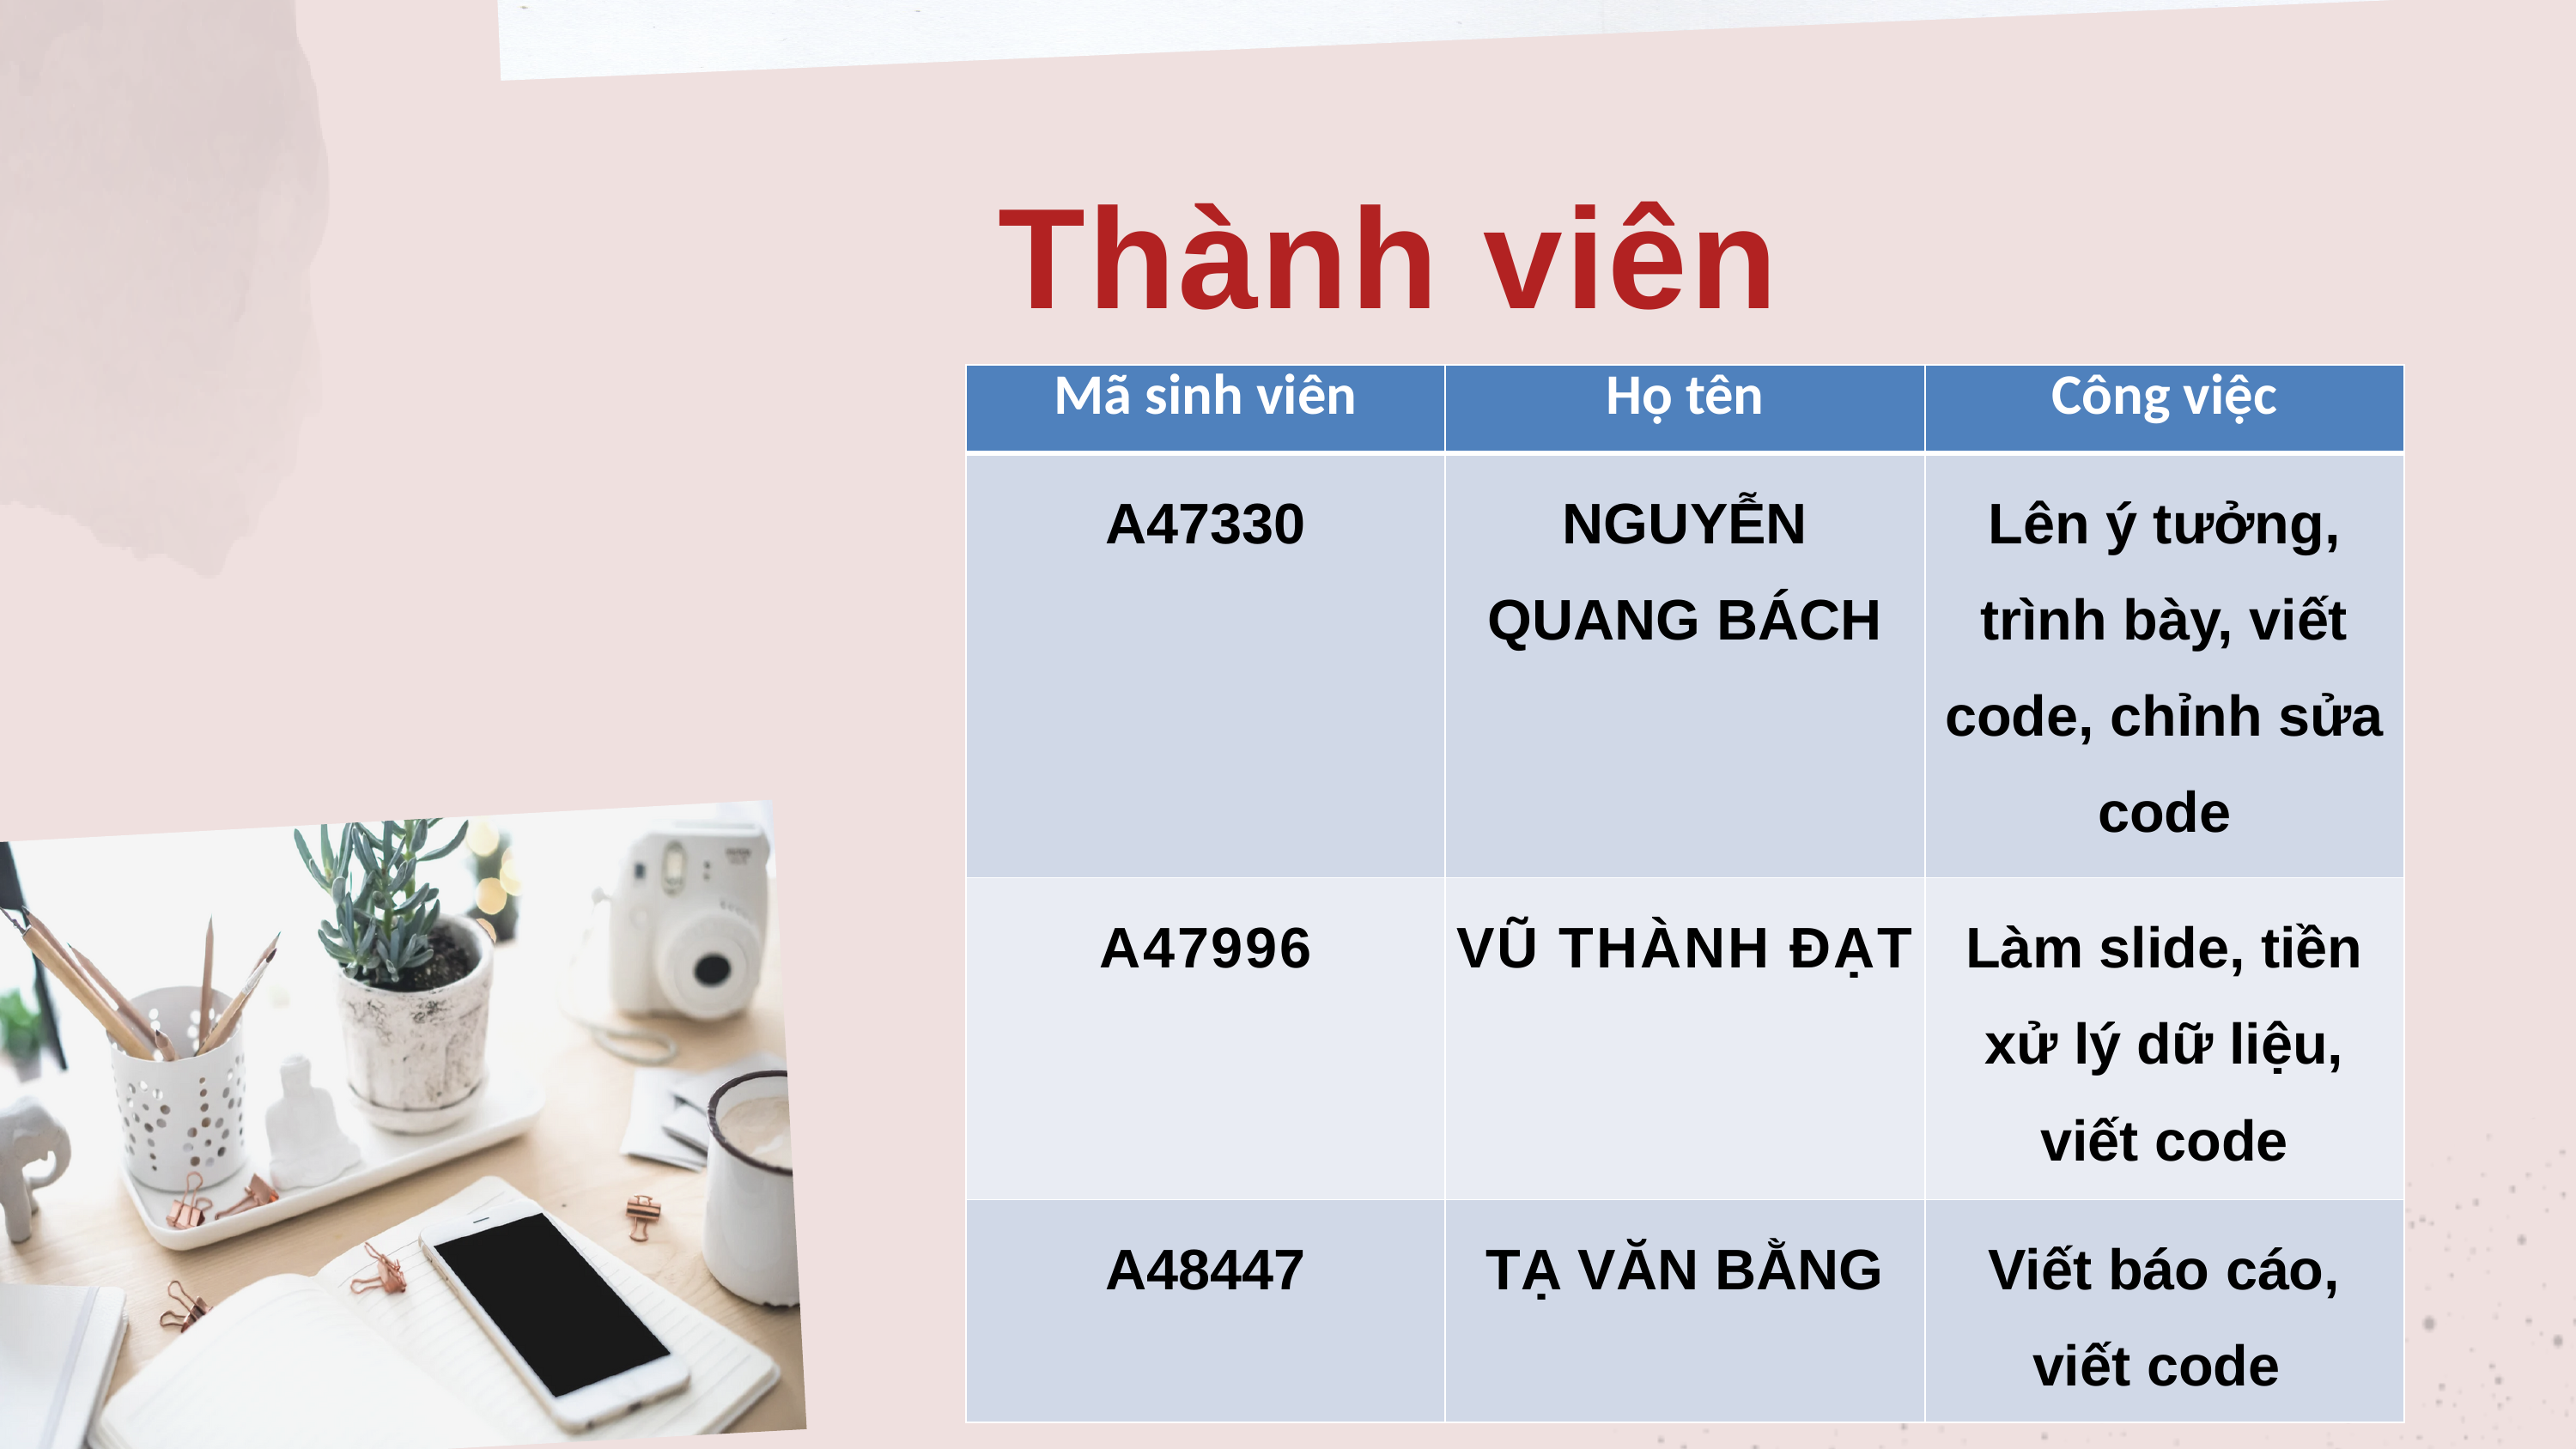

Thành viên

| Mã sinh viên | Họ tên | Công việc |
| --- | --- | --- |
| A47330 | NGUYỄN QUANG BÁCH | Lên ý tưởng, trình bày, viết code, chỉnh sửa code |
| A47996 | VŨ THÀNH ĐẠT | Làm slide, tiền xử lý dữ liệu, viết code |
| A48447 | TẠ VĂN BẰNG | Viết báo cáo, viết code |